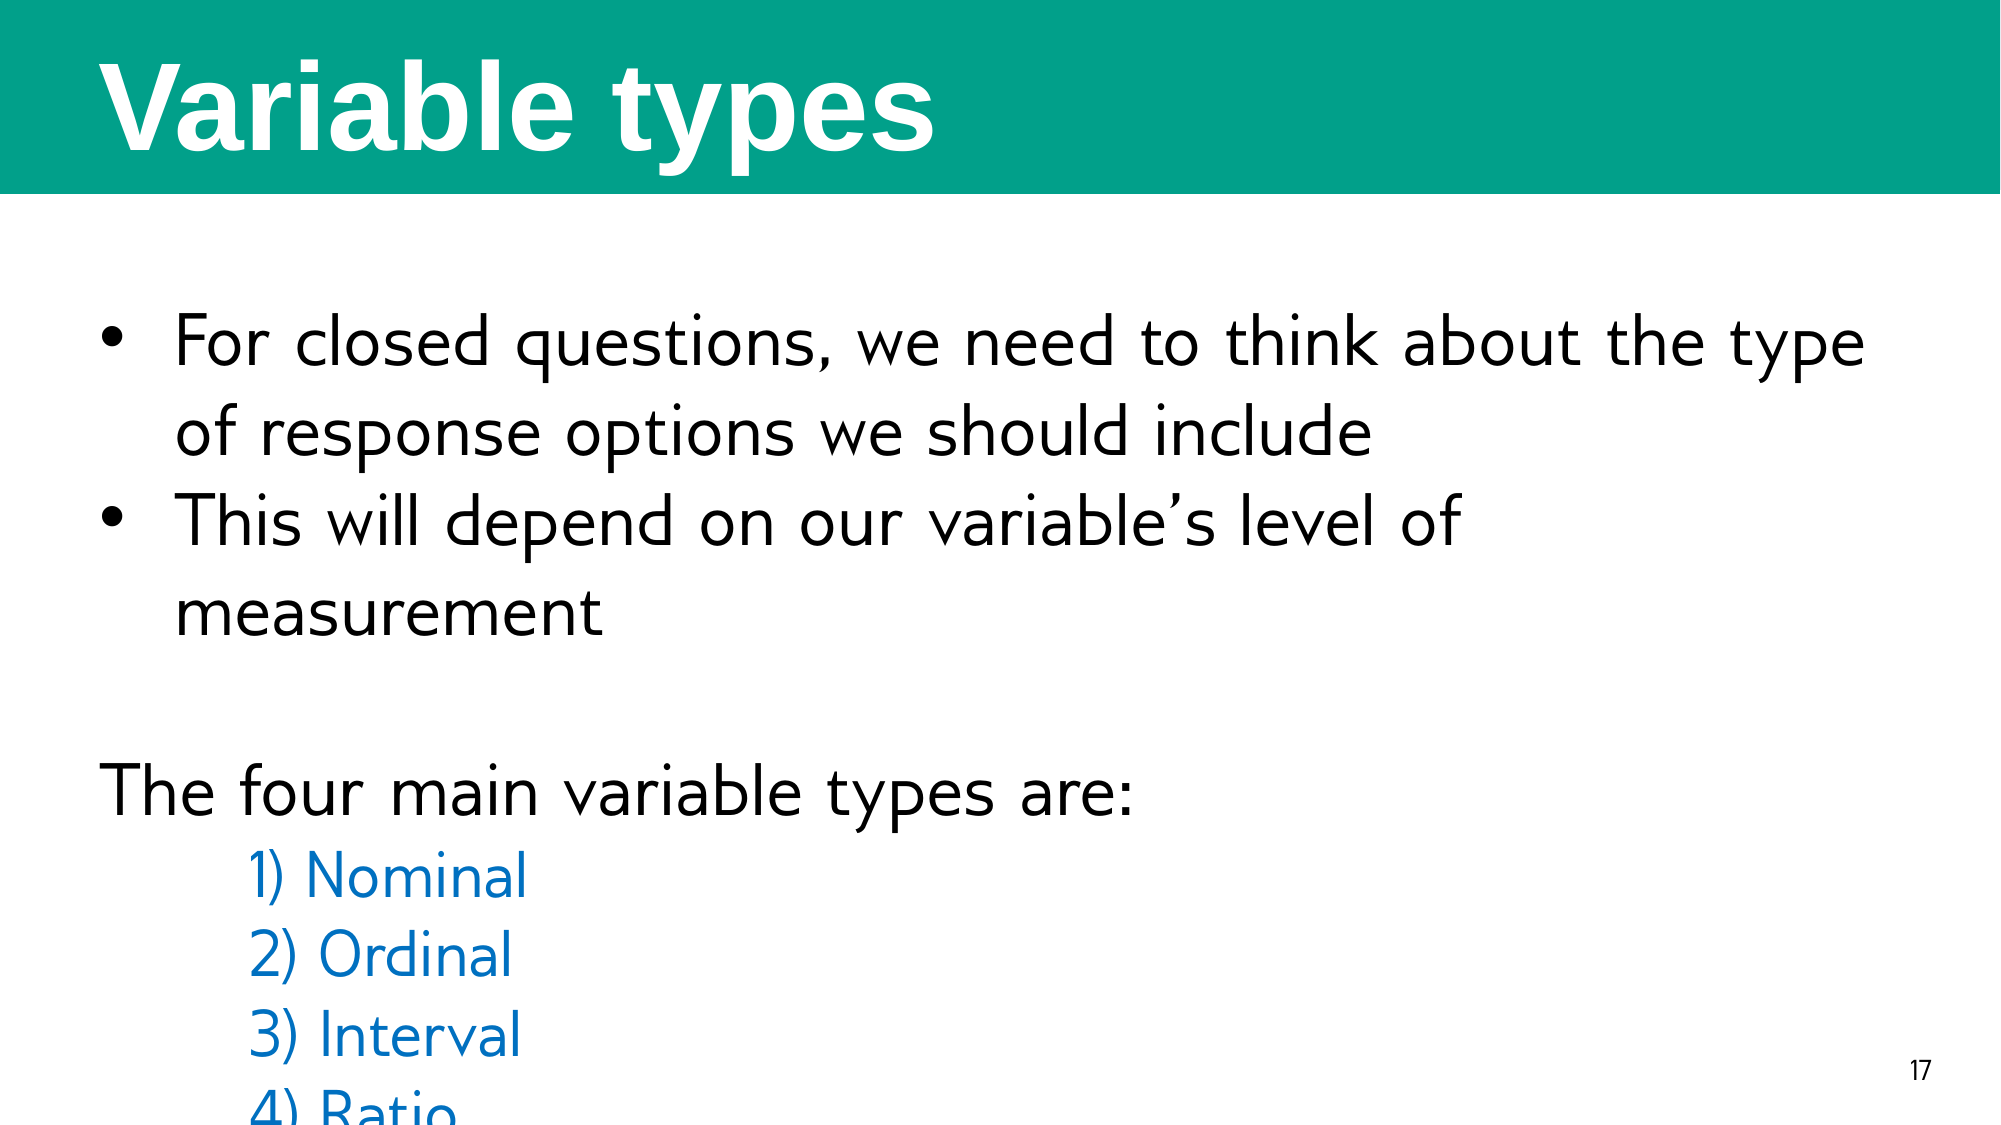

# Variable types
For closed questions, we need to think about the type of response options we should include
This will depend on our variable’s level of measurement

The four main variable types are:
	1) Nominal
	2) Ordinal
	3) Interval
	4) Ratio
17